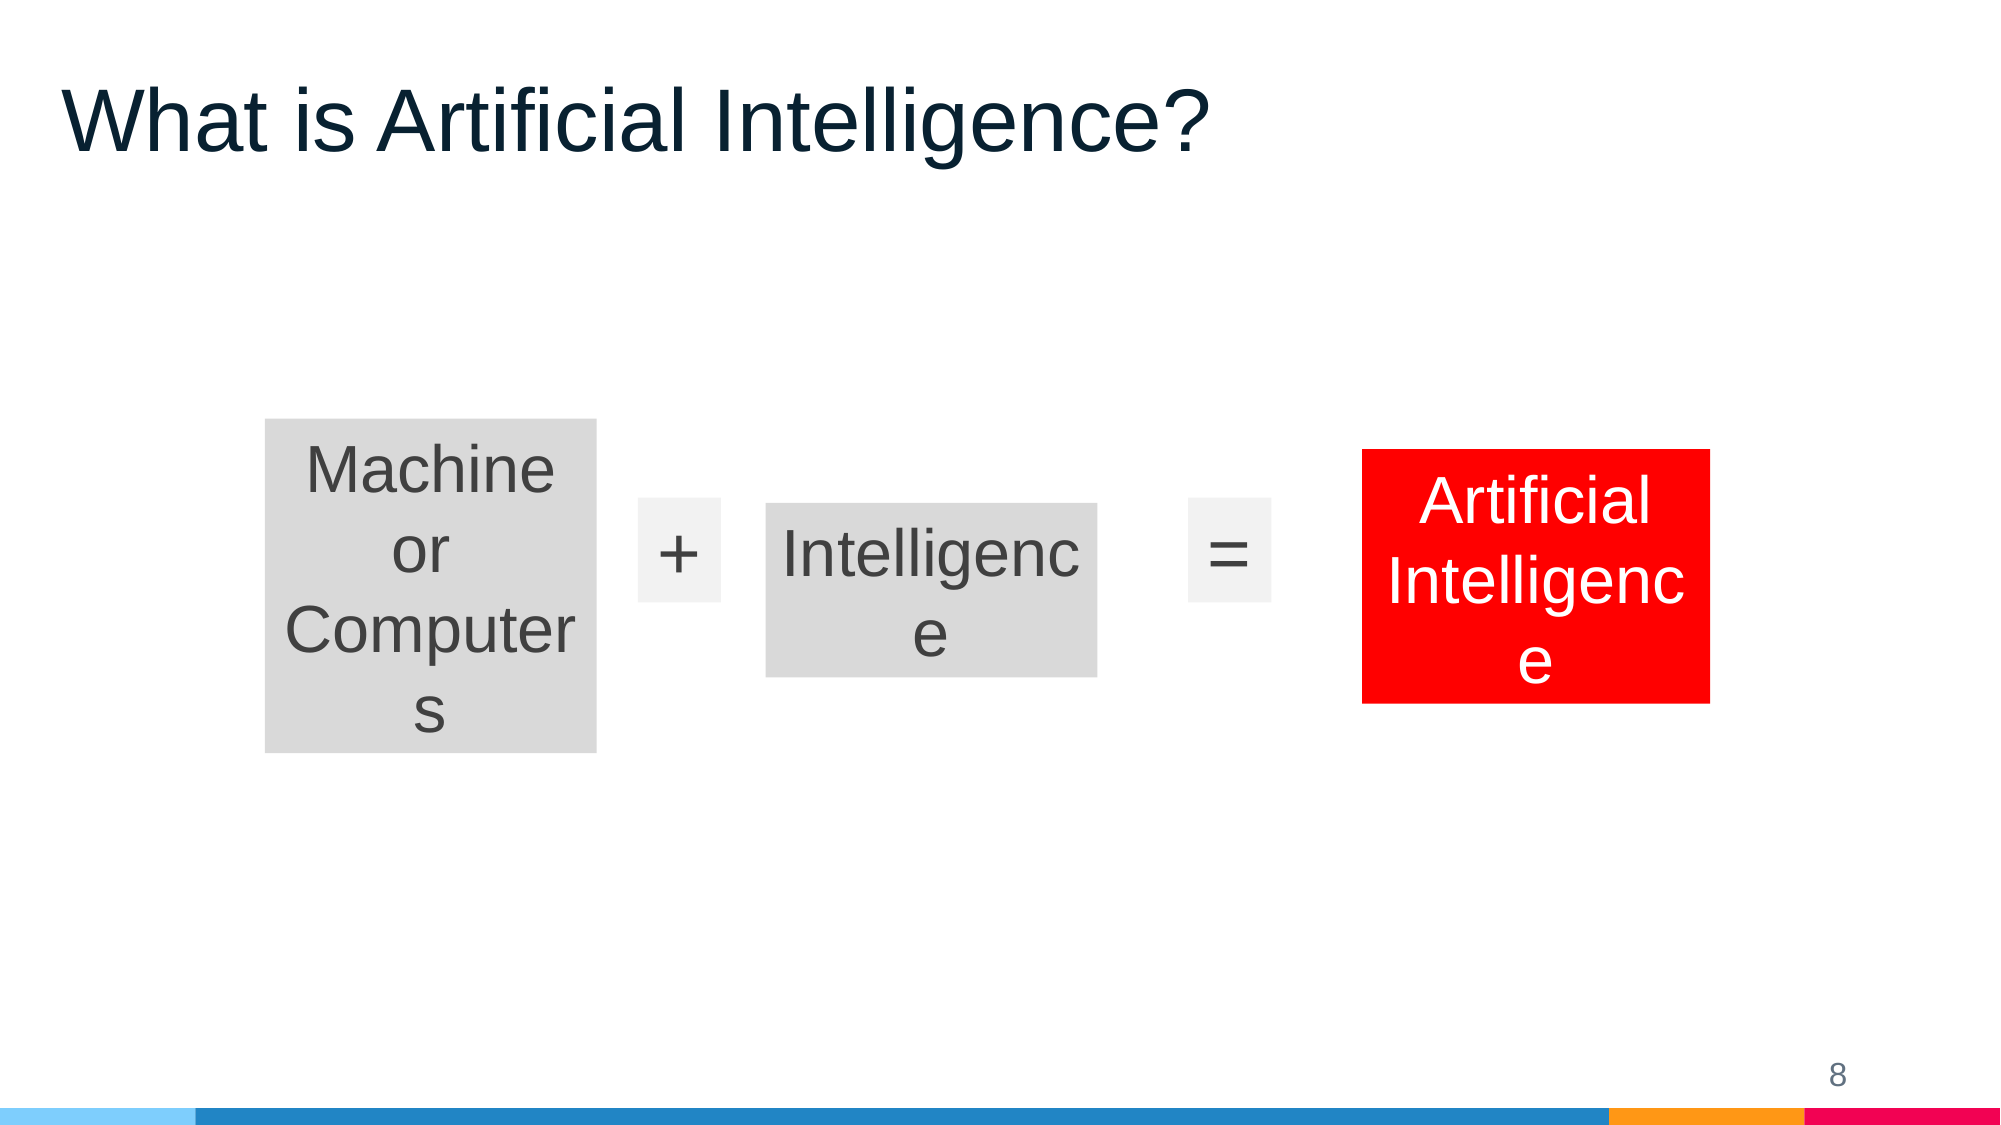

# What is Artificial Intelligence?

Machine
or
Computers
Artificial Intelligence
+
=
Intelligence
8